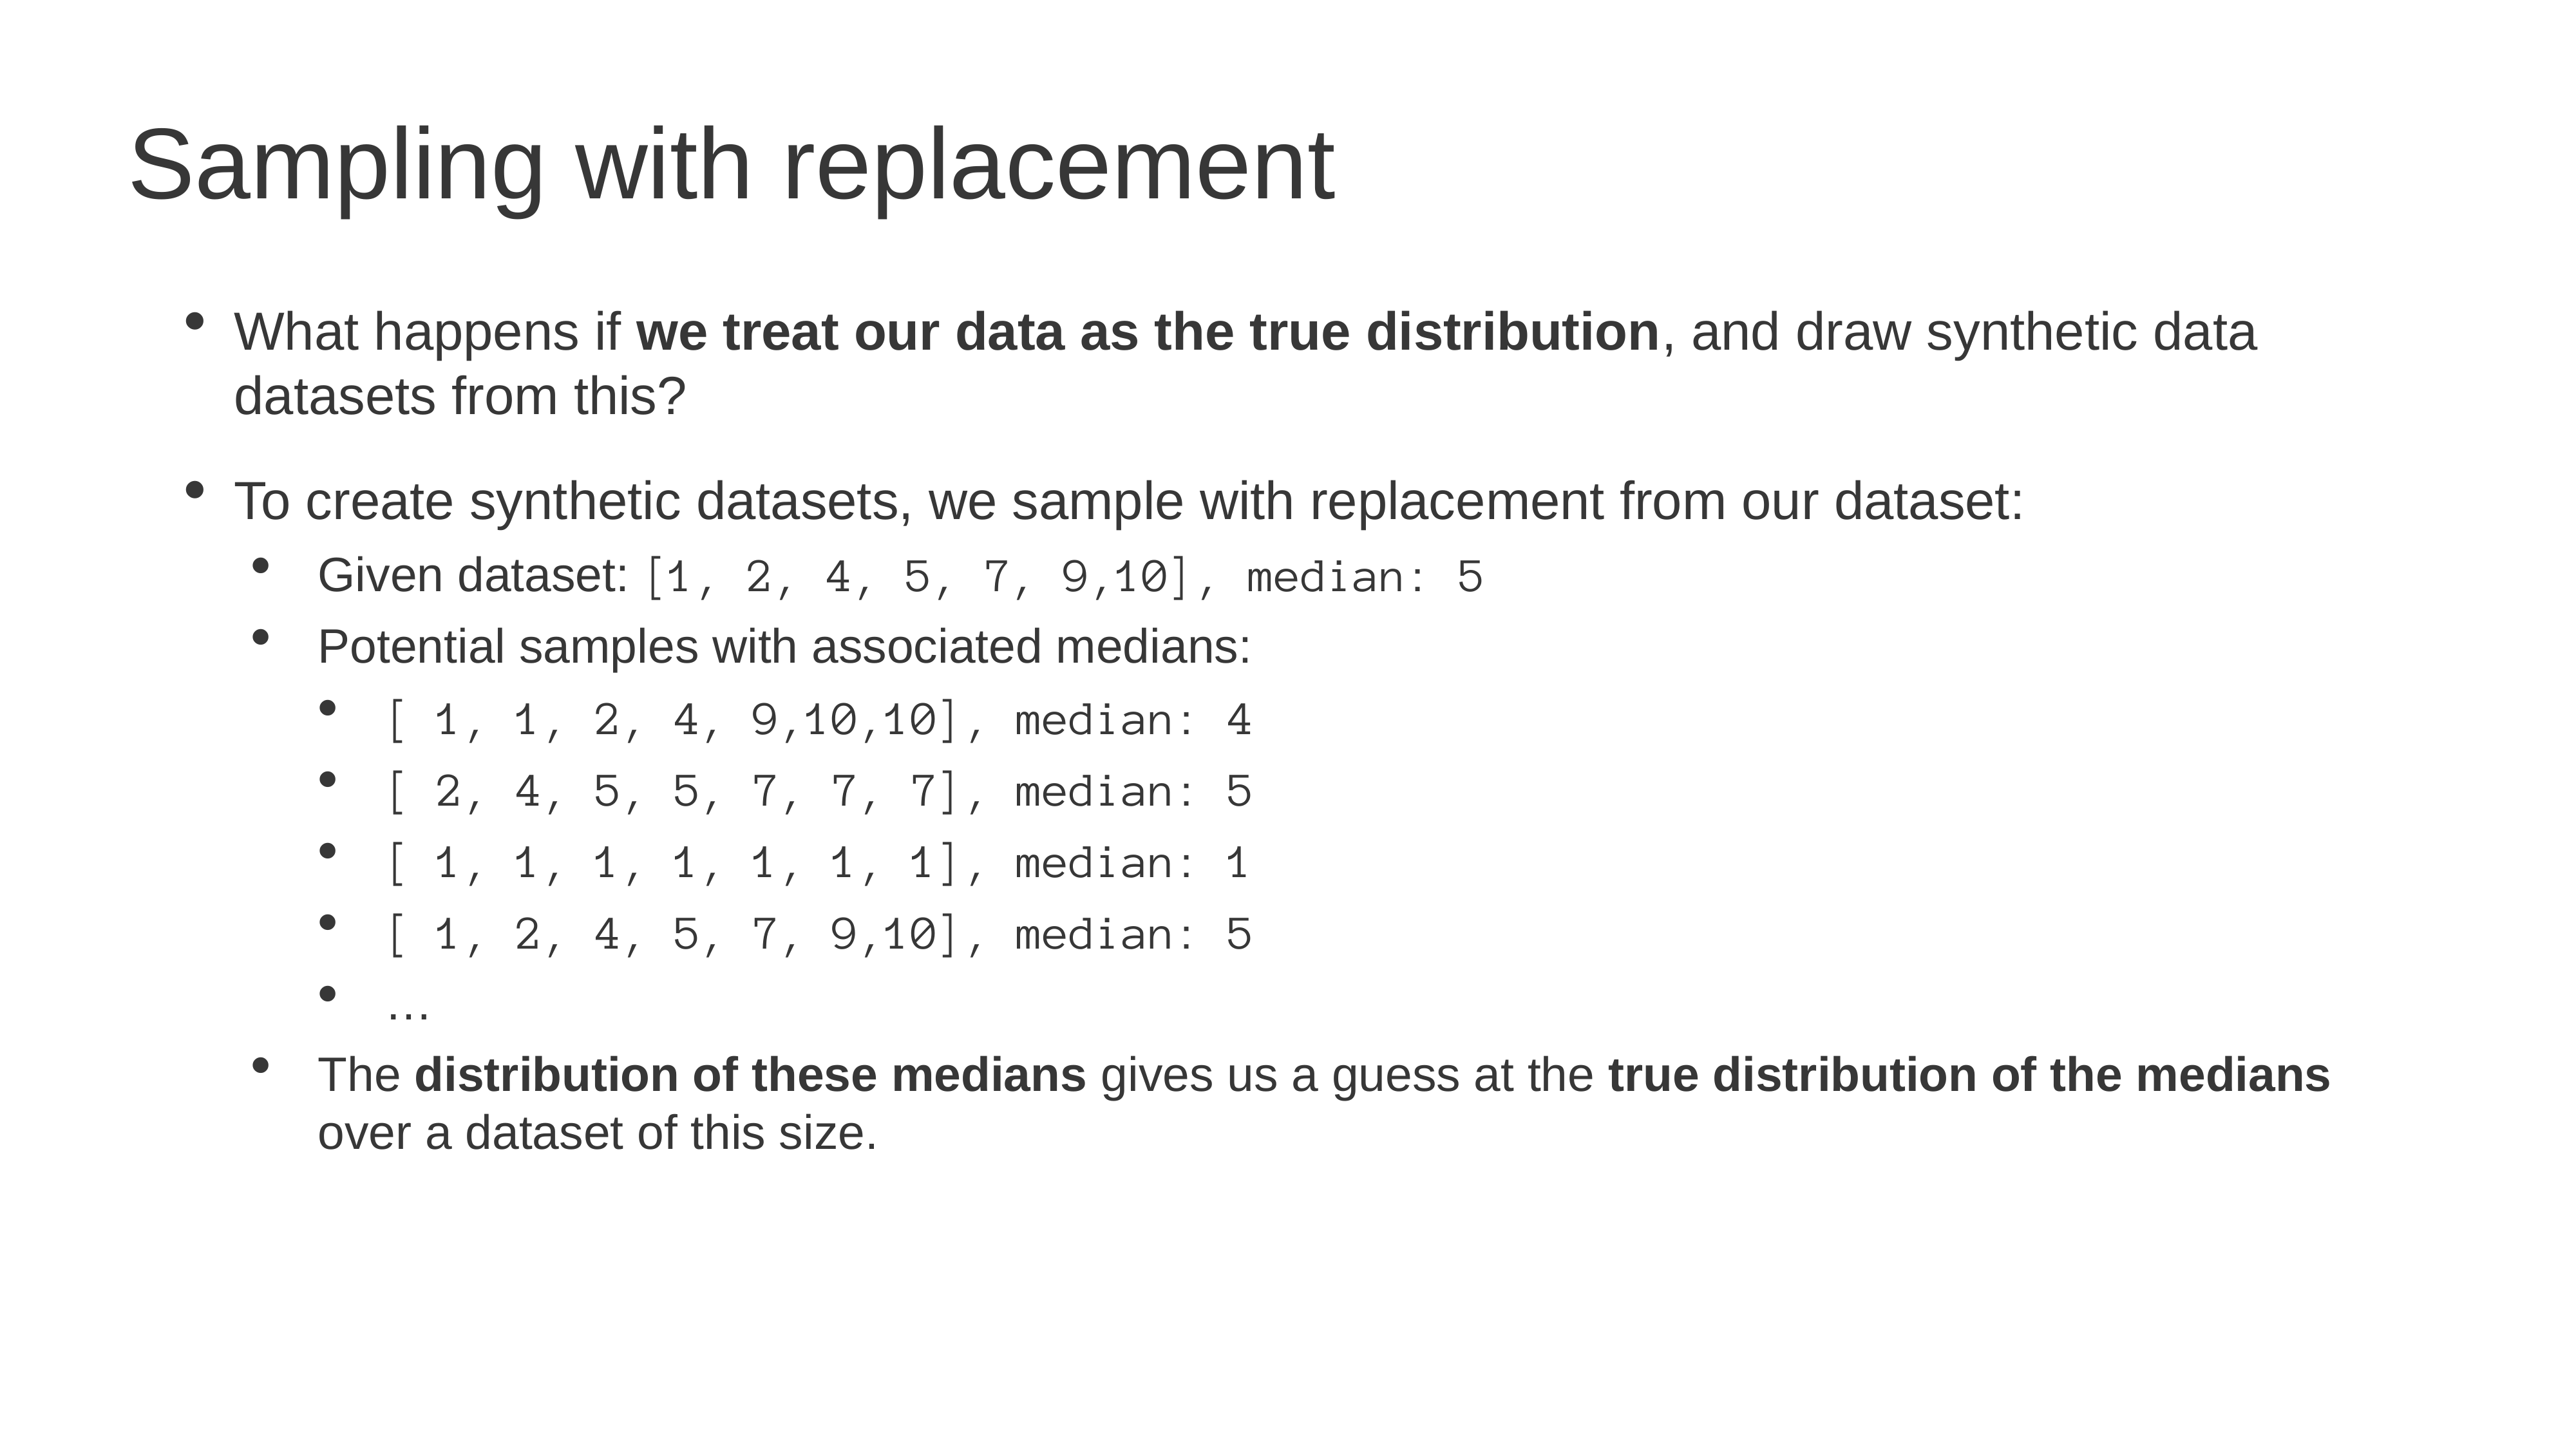

# Sampling with replacement
What happens if we treat our data as the true distribution, and draw synthetic data datasets from this?
To create synthetic datasets, we sample with replacement from our dataset:
Given dataset: [1, 2, 4, 5, 7, 9,10], median: 5
Potential samples with associated medians:
[ 1, 1, 2, 4, 9,10,10], median: 4
[ 2, 4, 5, 5, 7, 7, 7], median: 5
[ 1, 1, 1, 1, 1, 1, 1], median: 1
[ 1, 2, 4, 5, 7, 9,10], median: 5
…
The distribution of these medians gives us a guess at the true distribution of the medians over a dataset of this size.